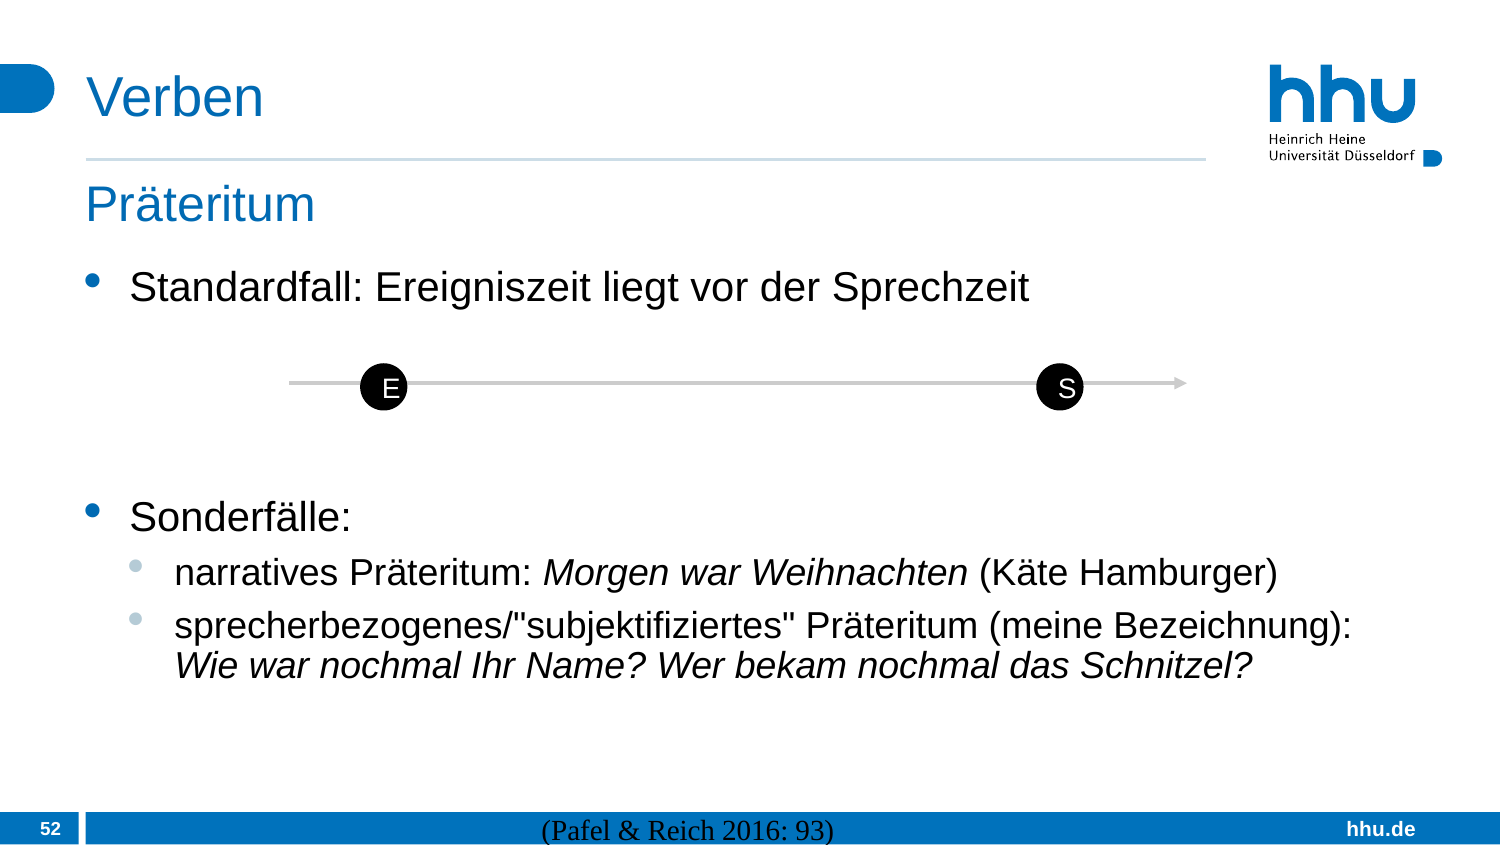

# Verben
Präteritum
Standardfall: Ereigniszeit liegt vor der Sprechzeit

Sonderfälle:
narratives Präteritum: Morgen war Weihnachten (Käte Hamburger)
sprecherbezogenes/"subjektifiziertes" Präteritum (meine Bezeichnung): Wie war nochmal Ihr Name? Wer bekam nochmal das Schnitzel?
E
S
52
(Pafel & Reich 2016: 93)